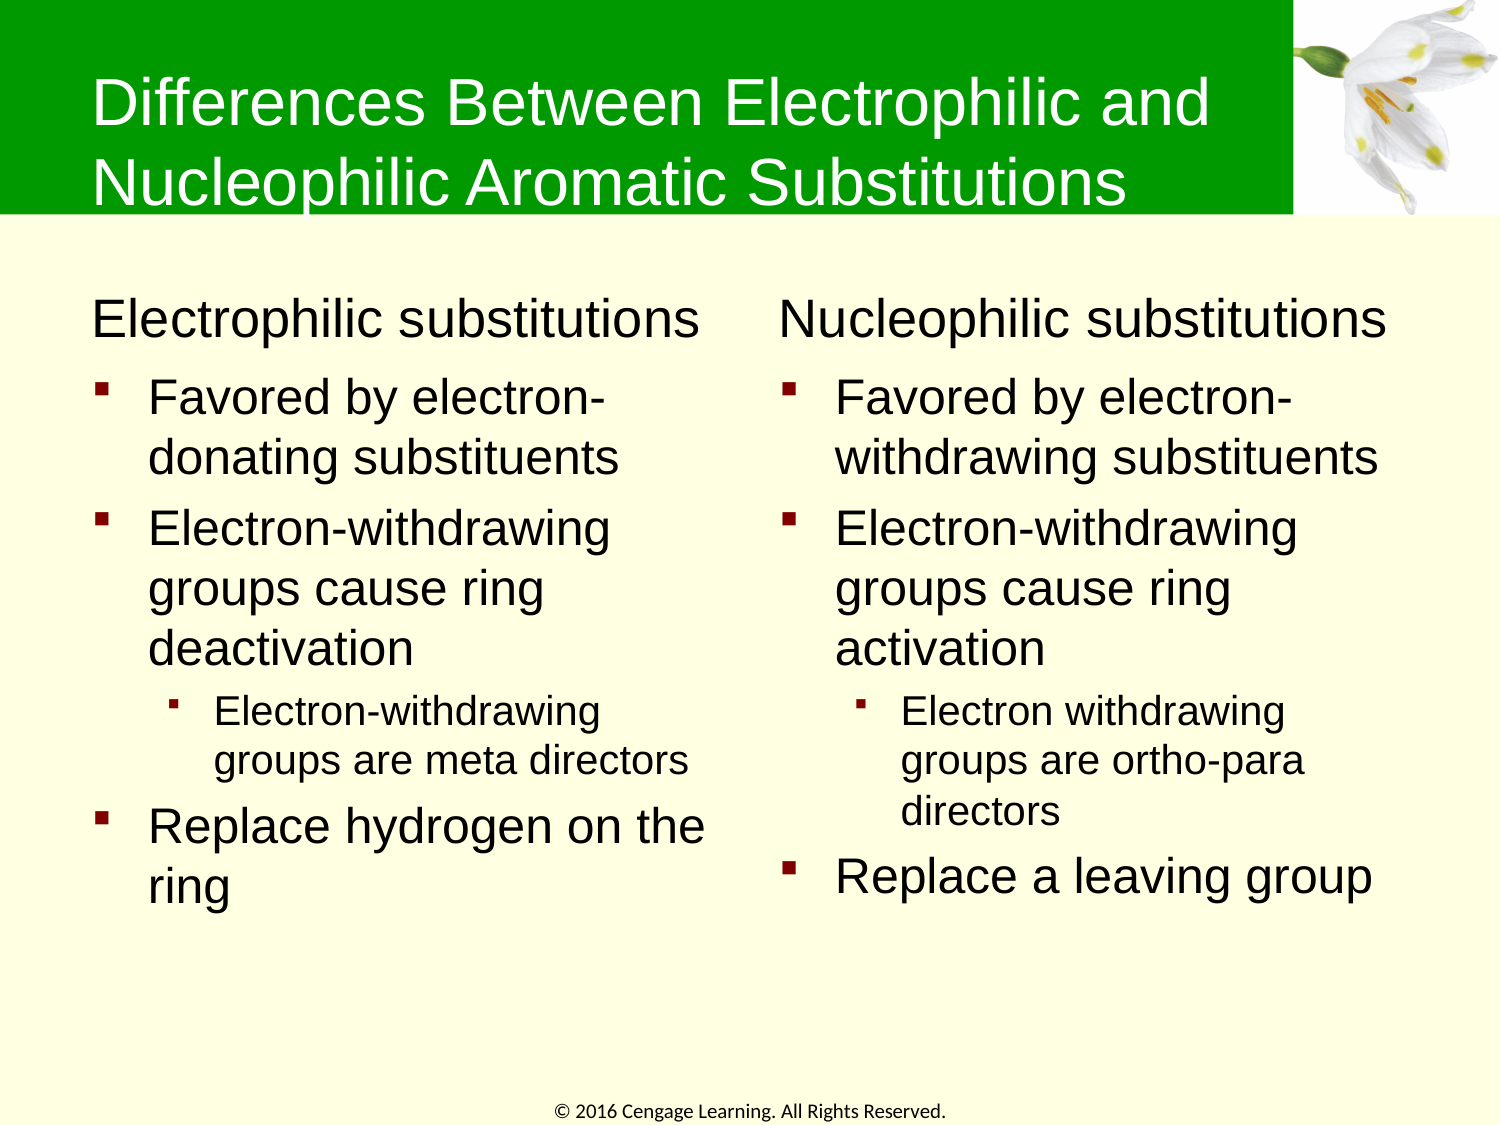

# Differences Between Electrophilic and Nucleophilic Aromatic Substitutions
Electrophilic substitutions
Nucleophilic substitutions
Favored by electron-donating substituents
Electron-withdrawing groups cause ring deactivation
Electron-withdrawing groups are meta directors
Replace hydrogen on the ring

Favored by electron-withdrawing substituents
Electron-withdrawing groups cause ring activation
Electron withdrawing groups are ortho-para directors
Replace a leaving group